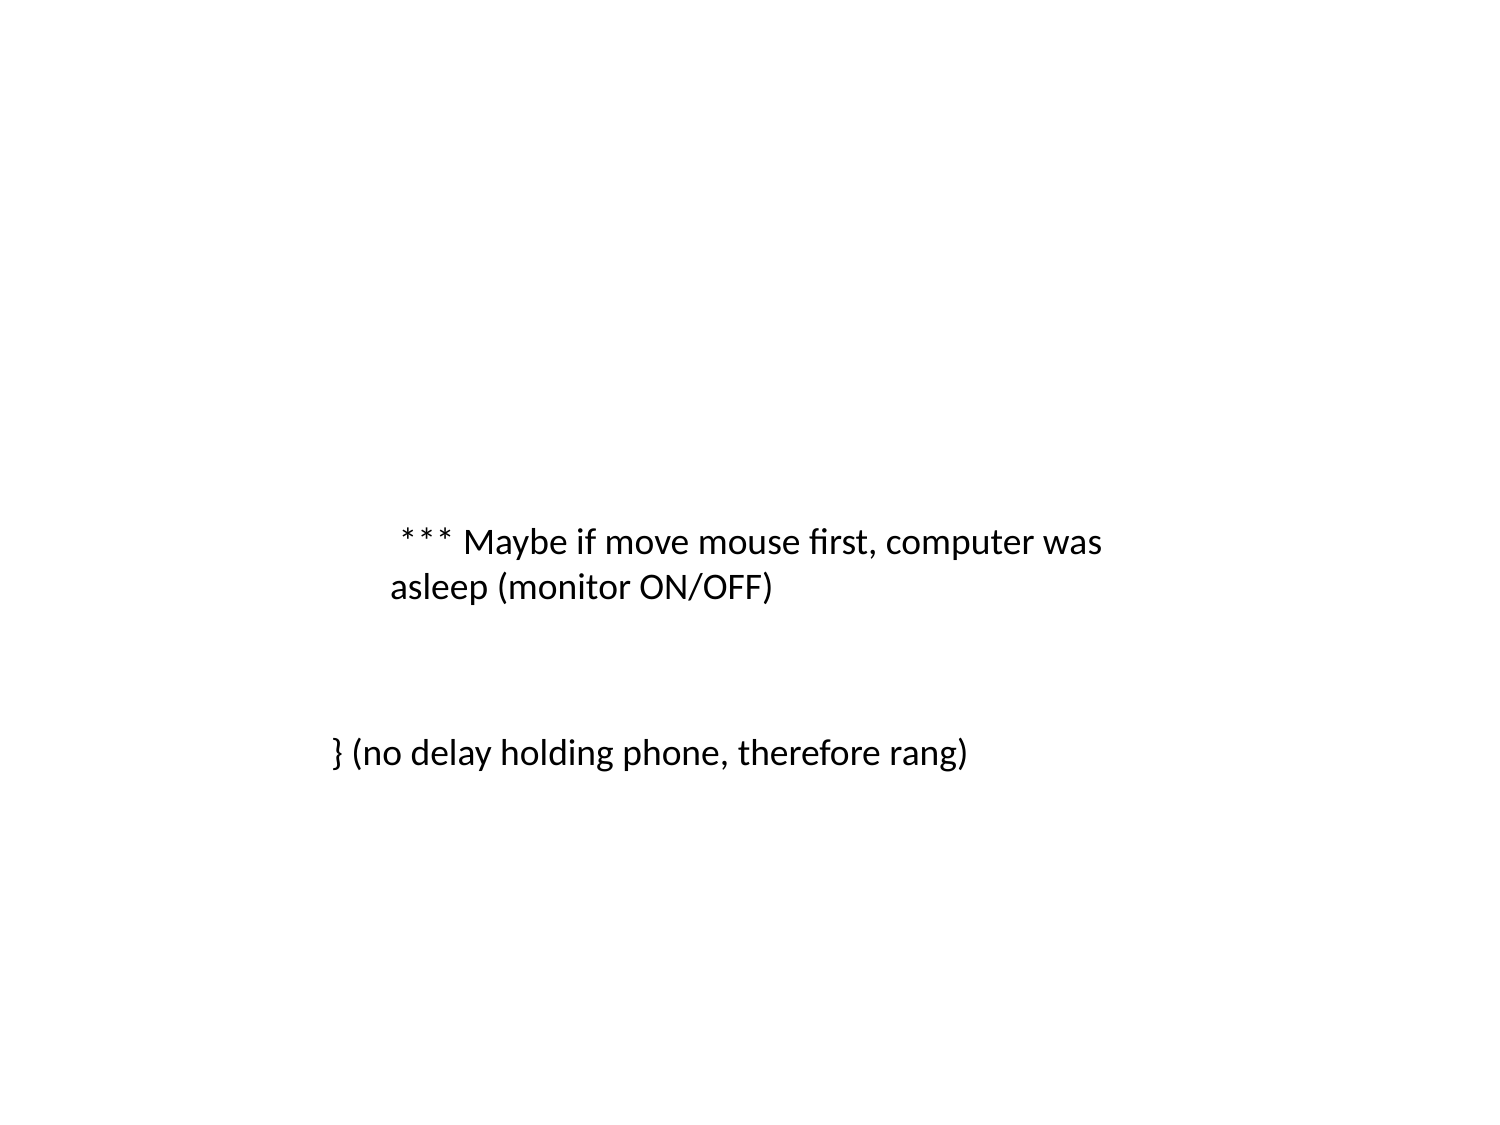

#
 *** Maybe if move mouse first, computer was asleep (monitor ON/OFF)
} (no delay holding phone, therefore rang)